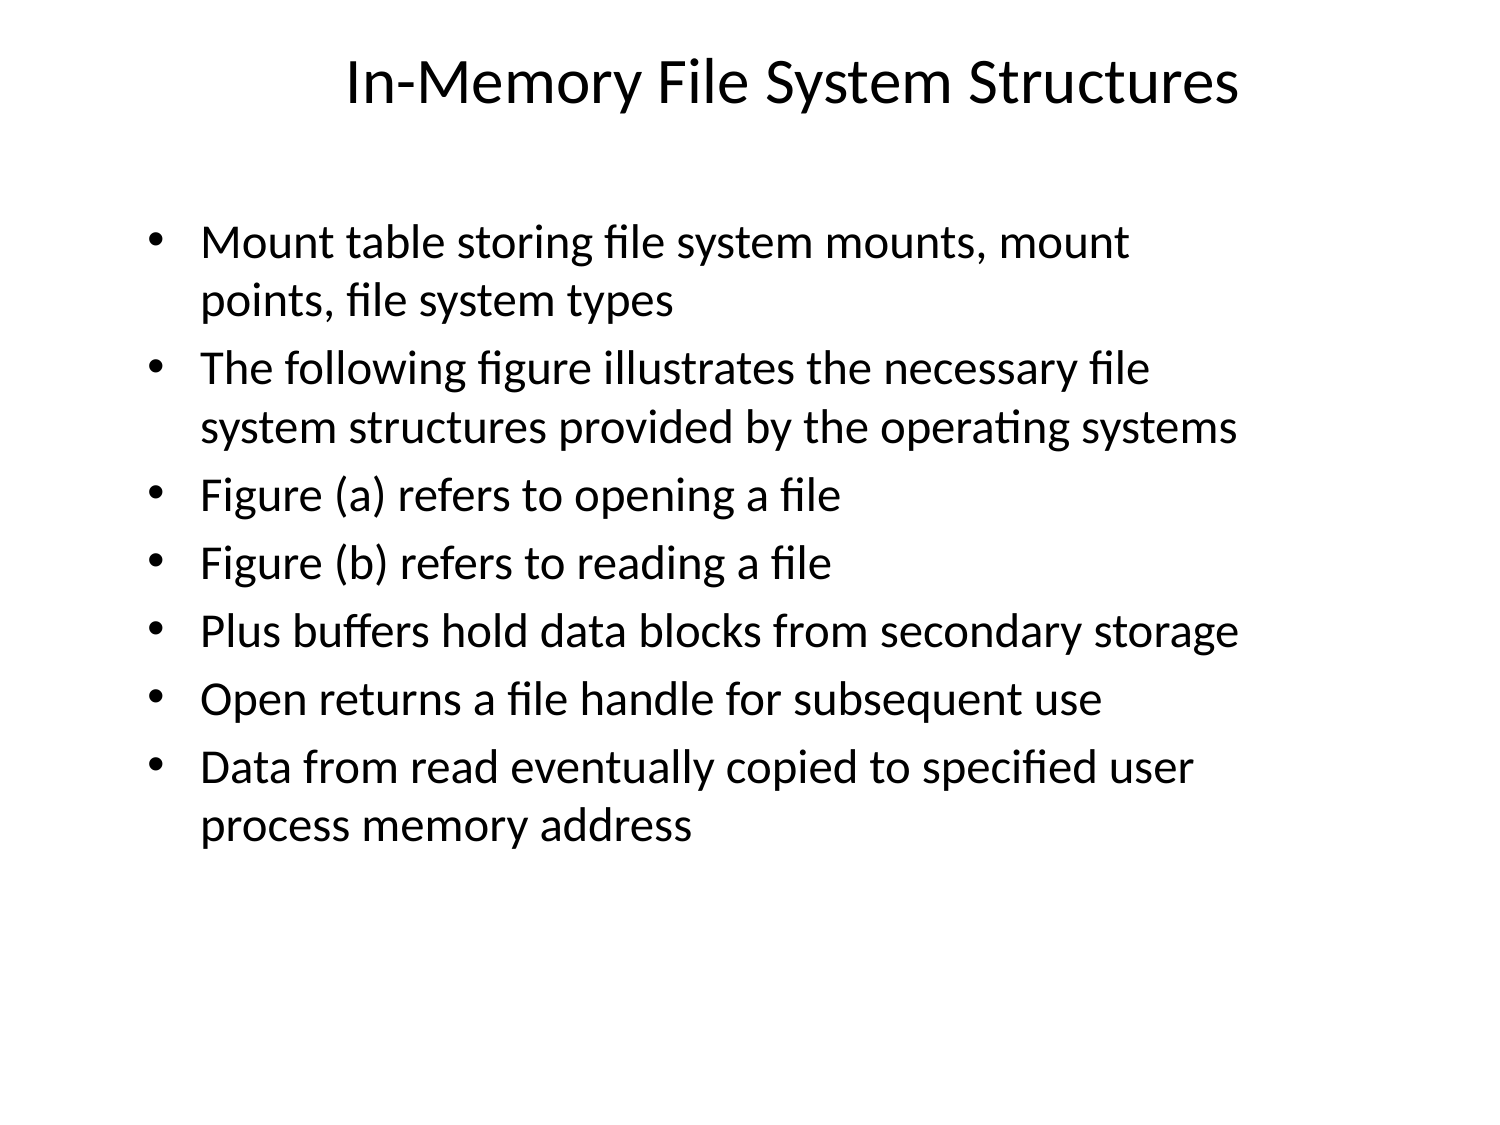

# In-Memory File System Structures
Mount table storing file system mounts, mount points, file system types
The following figure illustrates the necessary file system structures provided by the operating systems
Figure (a) refers to opening a file
Figure (b) refers to reading a file
Plus buffers hold data blocks from secondary storage
Open returns a file handle for subsequent use
Data from read eventually copied to specified user process memory address